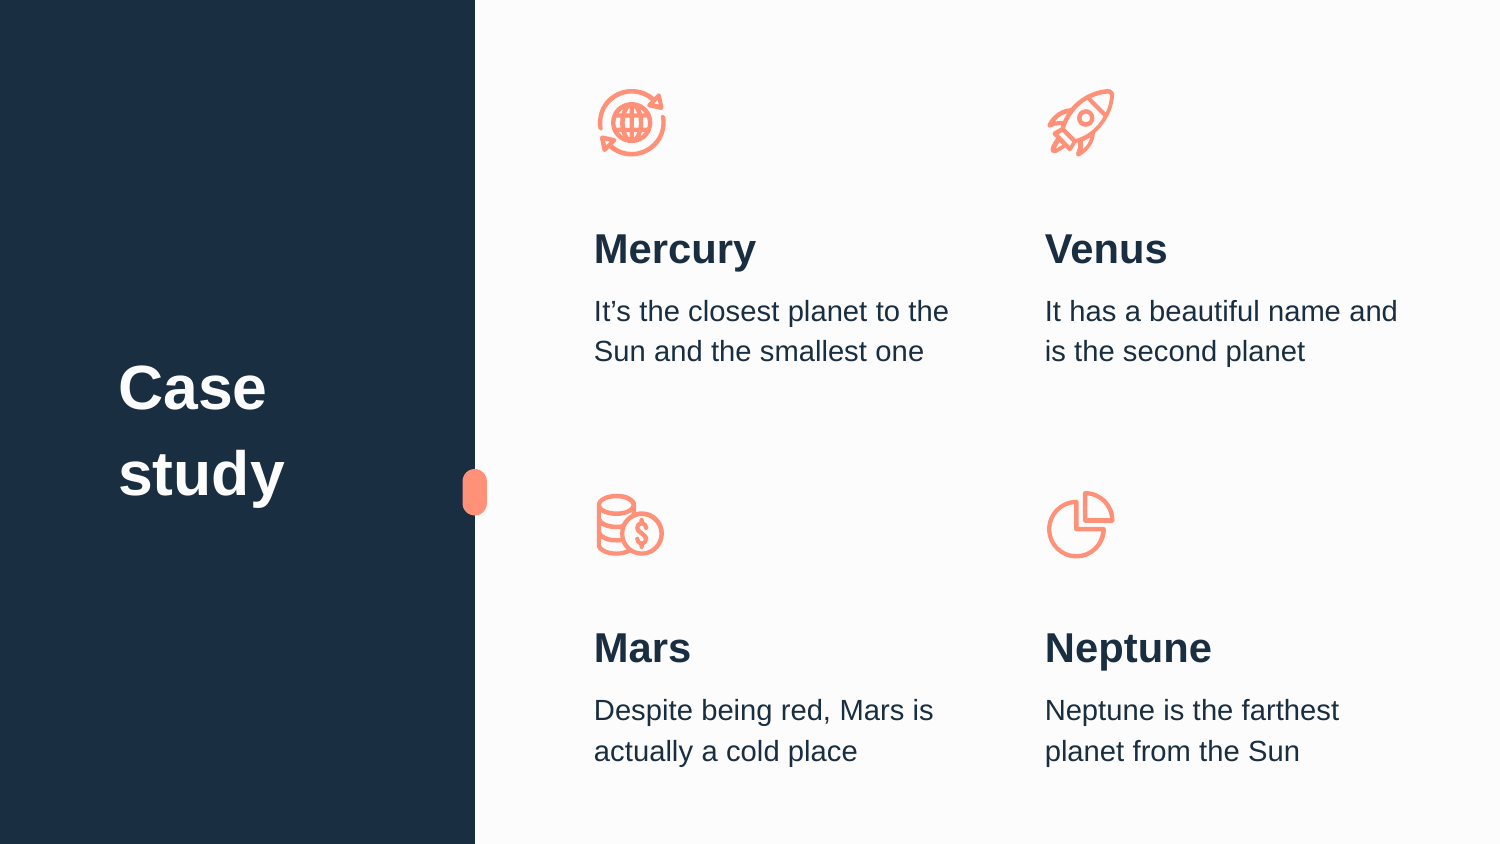

Mercury
Venus
It’s the closest planet to the Sun and the smallest one
It has a beautiful name and is the second planet
# Case study

Mars
Neptune
Despite being red, Mars is actually a cold place
Neptune is the farthest planet from the Sun